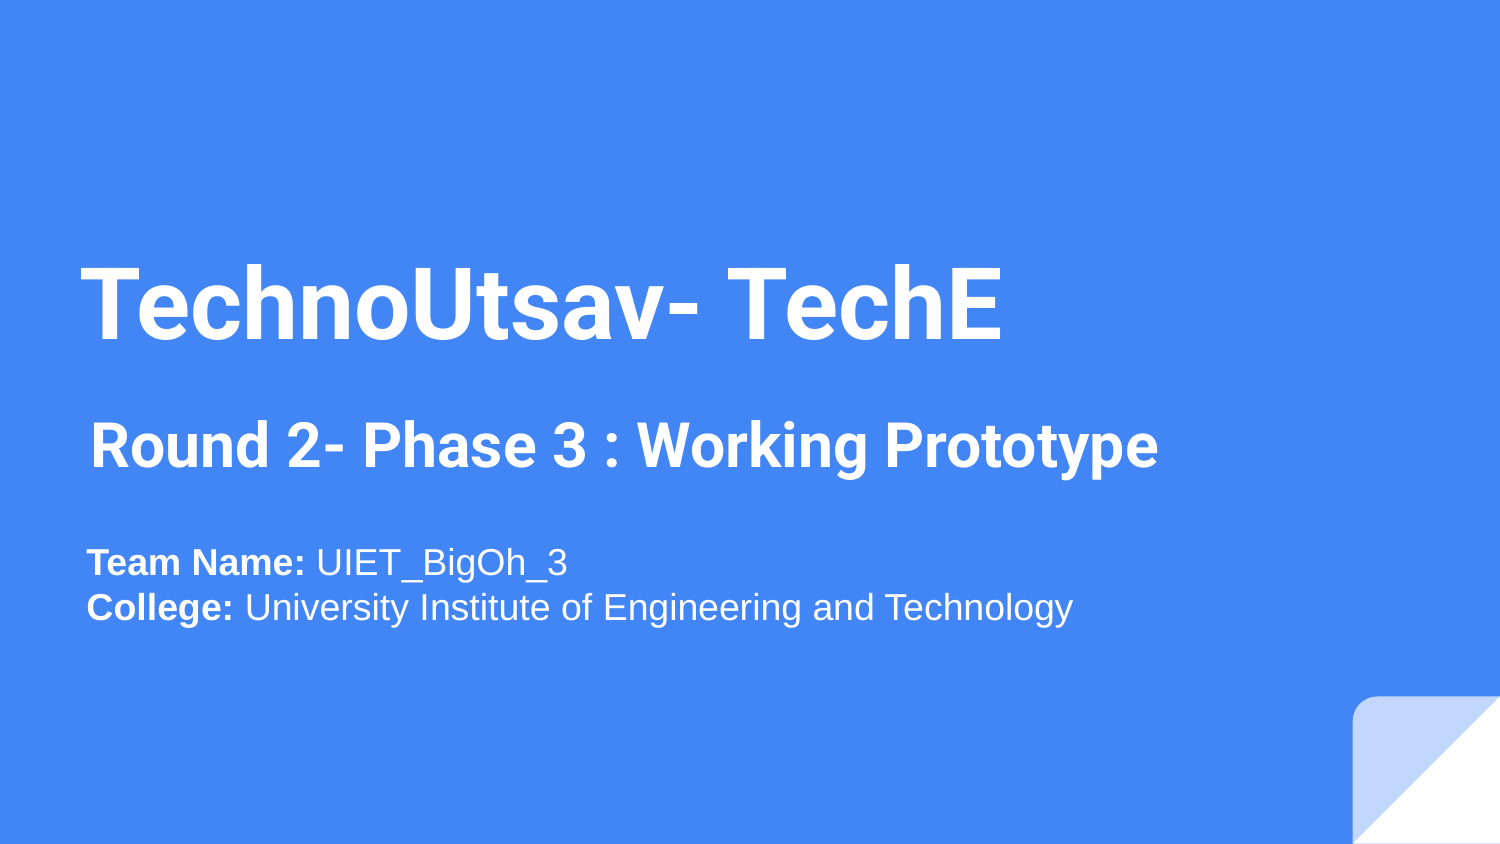

# TechnoUtsav- TechE
Round 2- Phase 3 : Working Prototype
Team Name: UIET_BigOh_3
College: University Institute of Engineering and Technology